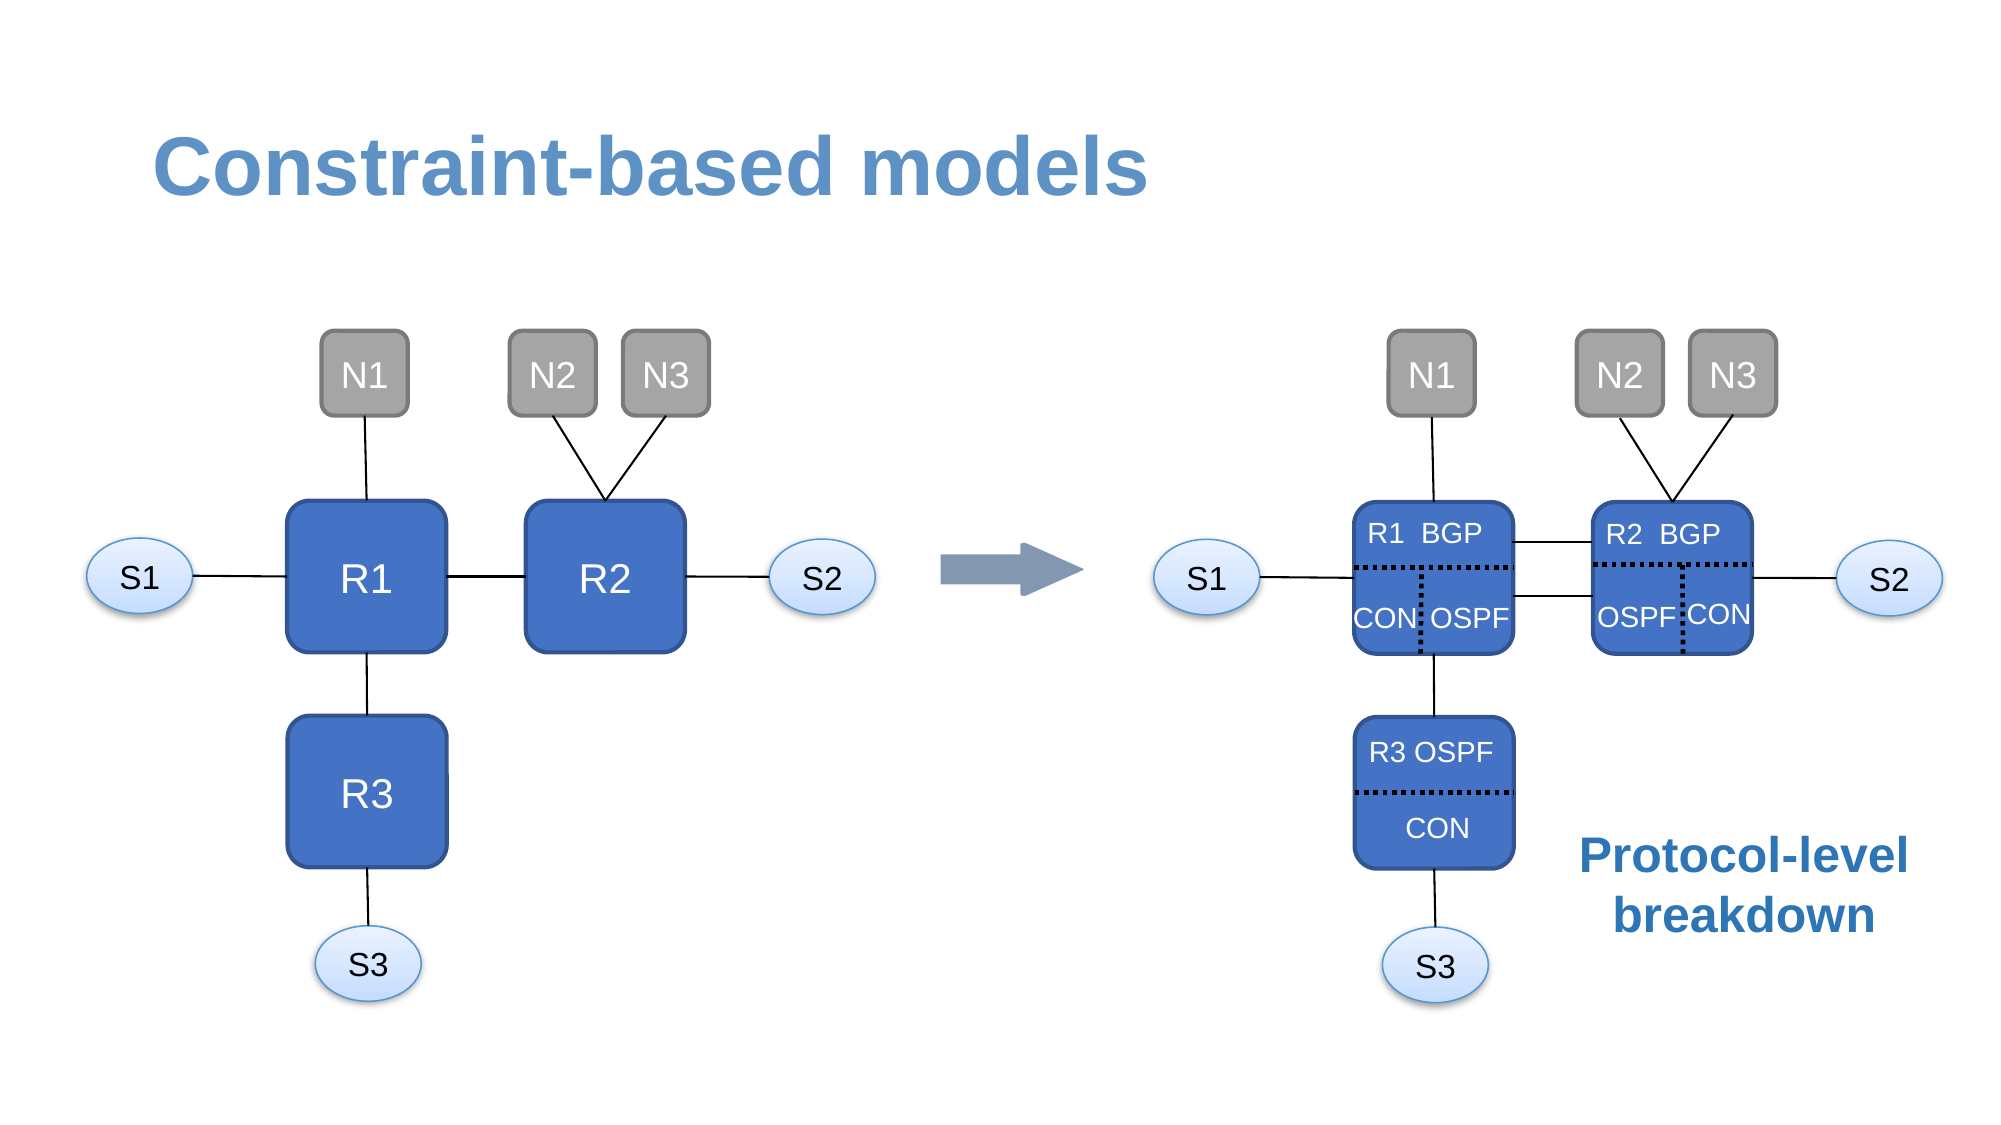

# Constraint-based models
N1
N2
N3
N1
N2
N3
R1
R2

R1  BGP
R2  BGP
S1
S2
S1
S2

S2
S2
CON
OSPF
OSPF
CON
R3

R3 OSPF
CON
Protocol-level breakdown
S3
S3
S3
S3